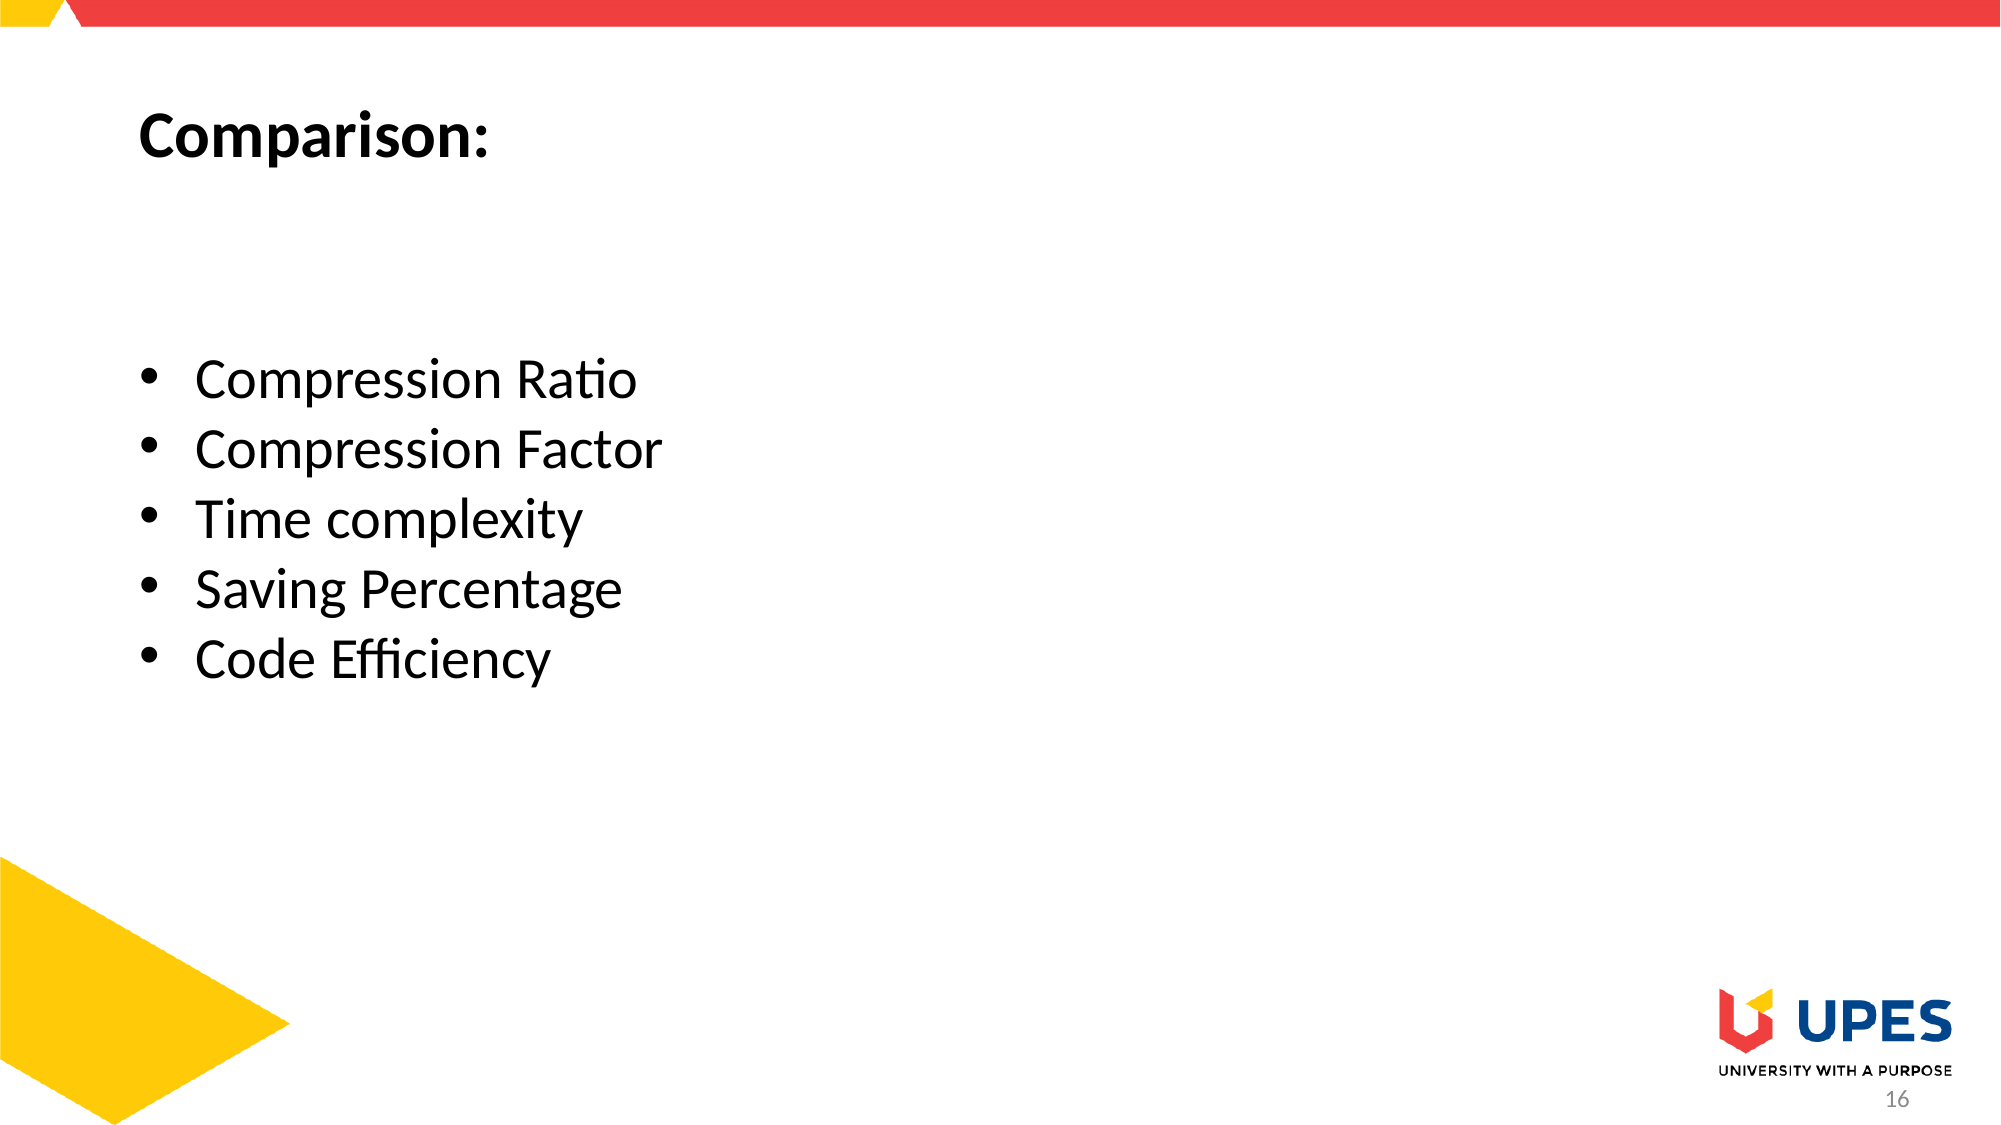

Comparison:

Compression Ratio
Compression Factor
Time complexity
Saving Percentage
Code Efficiency